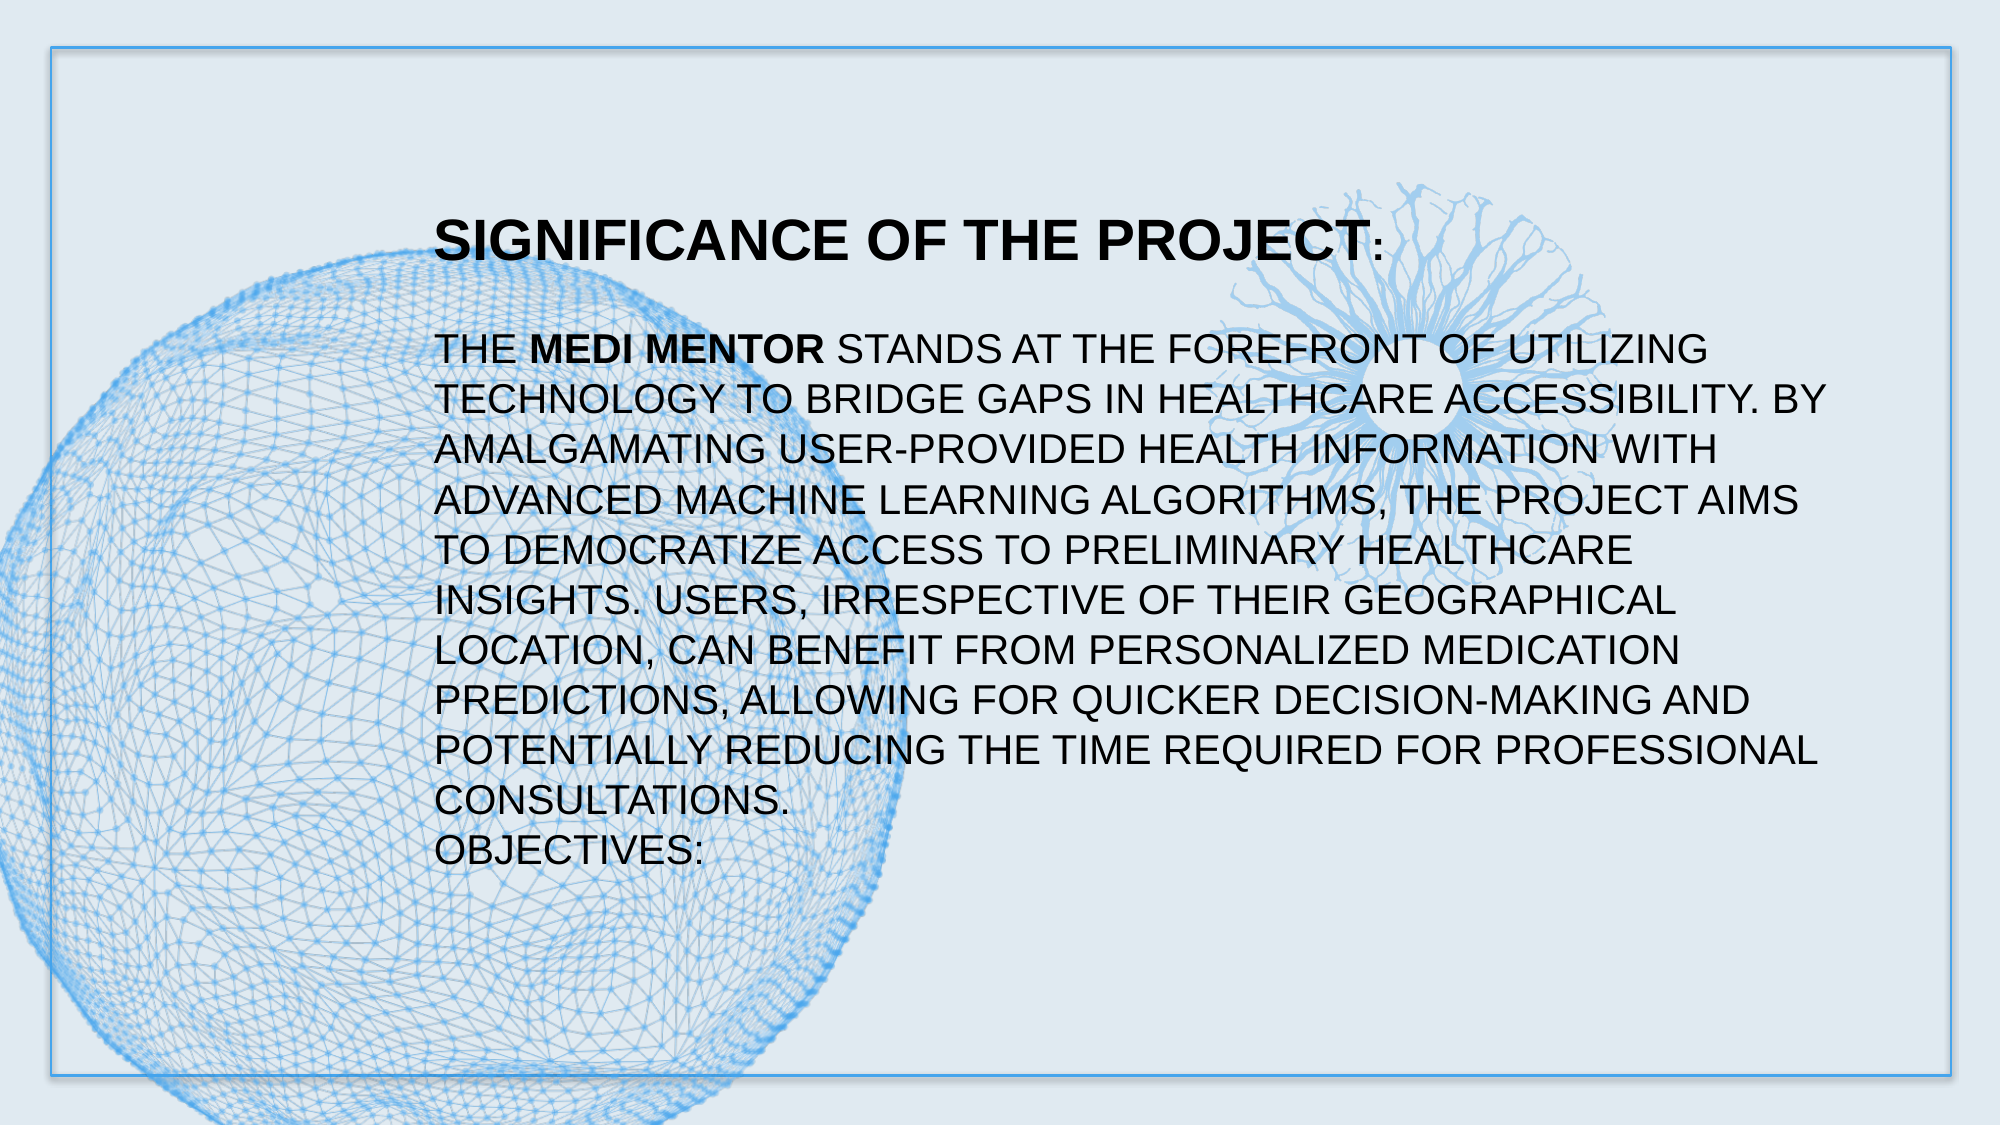

# Significance of the Project: The medi mentor stands at the forefront of utilizing technology to bridge gaps in healthcare accessibility. By amalgamating user-provided health information with advanced machine learning algorithms, the project aims to democratize access to preliminary healthcare insights. Users, irrespective of their geographical location, can benefit from personalized medication predictions, allowing for quicker decision-making and potentially reducing the time required for professional consultations. Objectives: